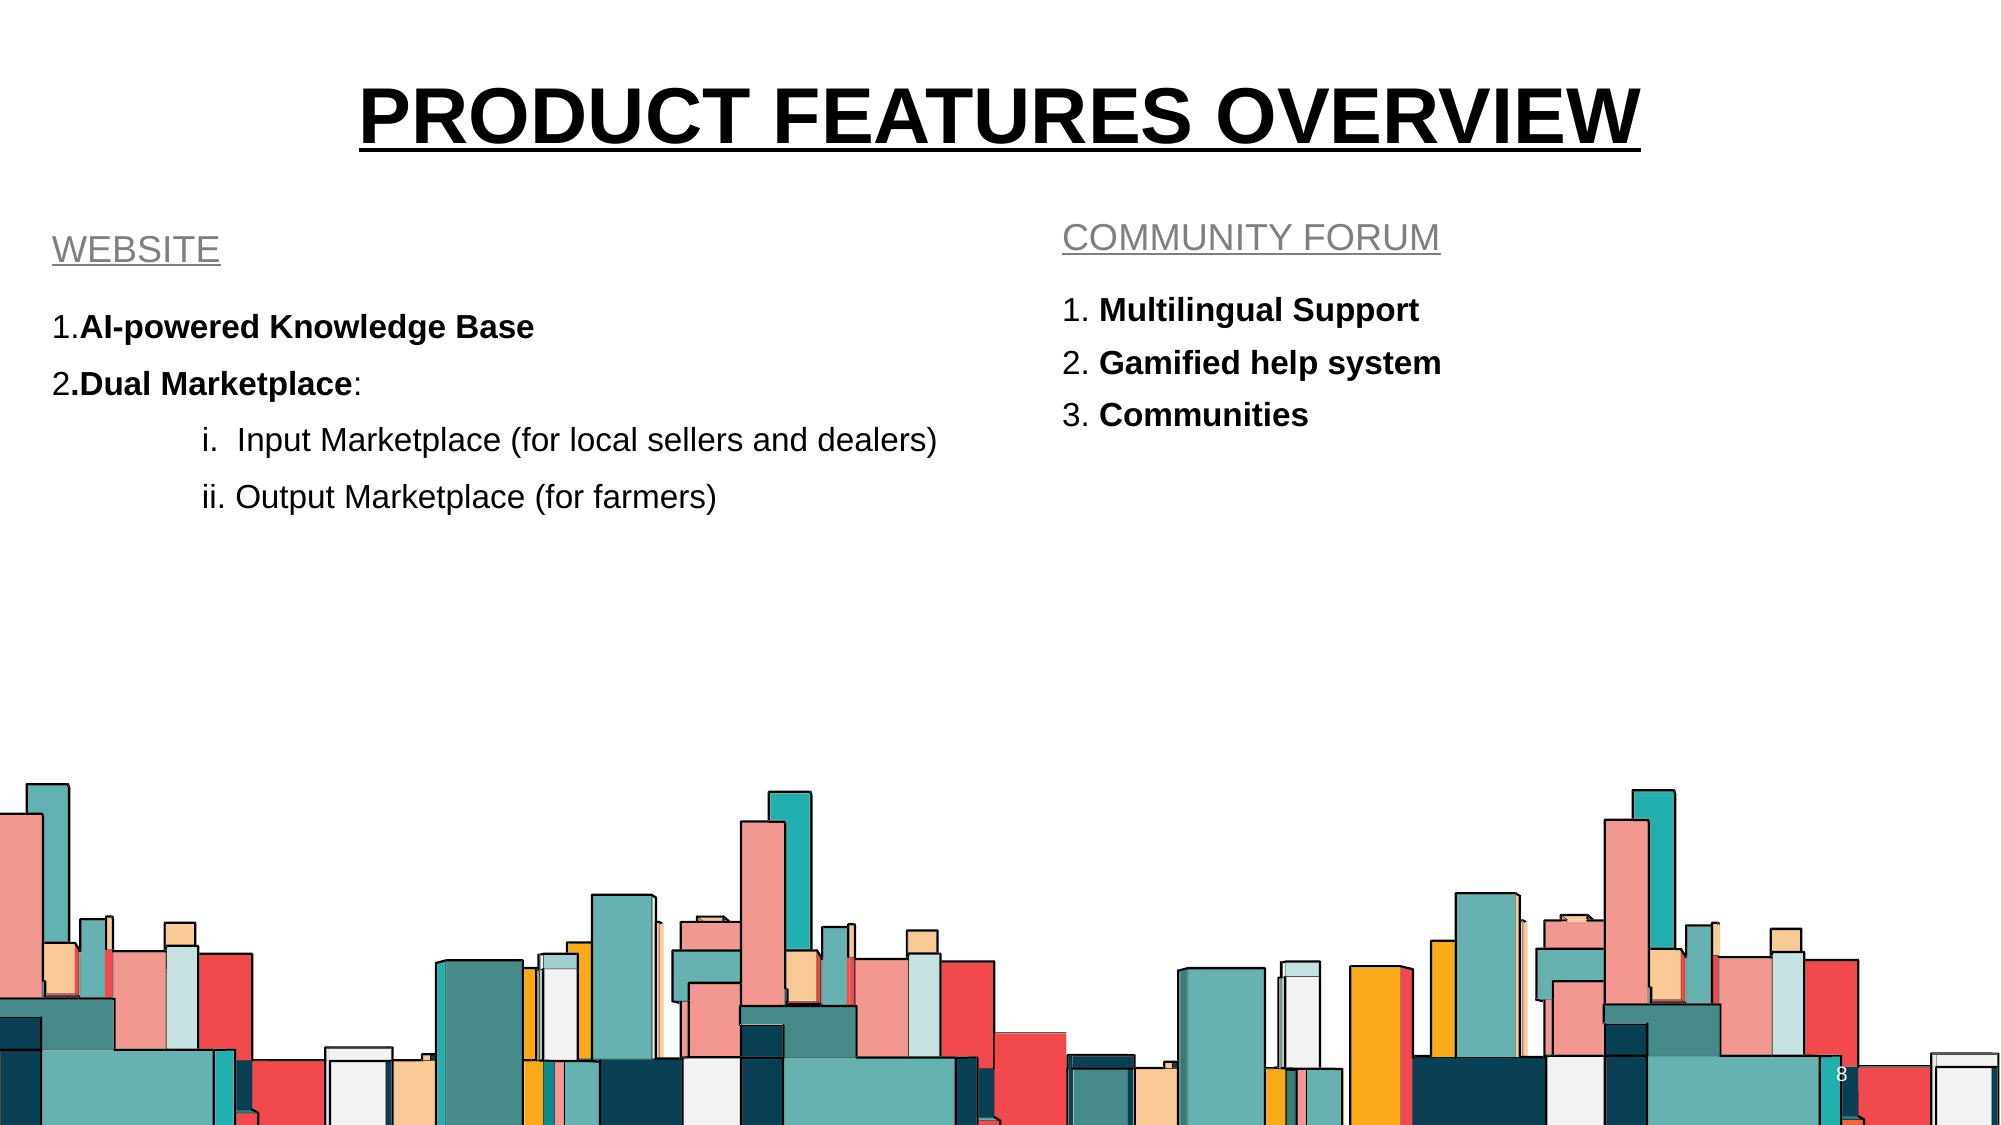

# PRODUCT FEATURES OVERVIEW
COMMUNITY FORUM
WEBSITE
1. Multilingual Support
2. Gamified help system
3. Communities
1.AI-powered Knowledge Base
2.Dual Marketplace:
	i.  Input Marketplace (for local sellers and dealers)
	ii. Output Marketplace (for farmers)
8